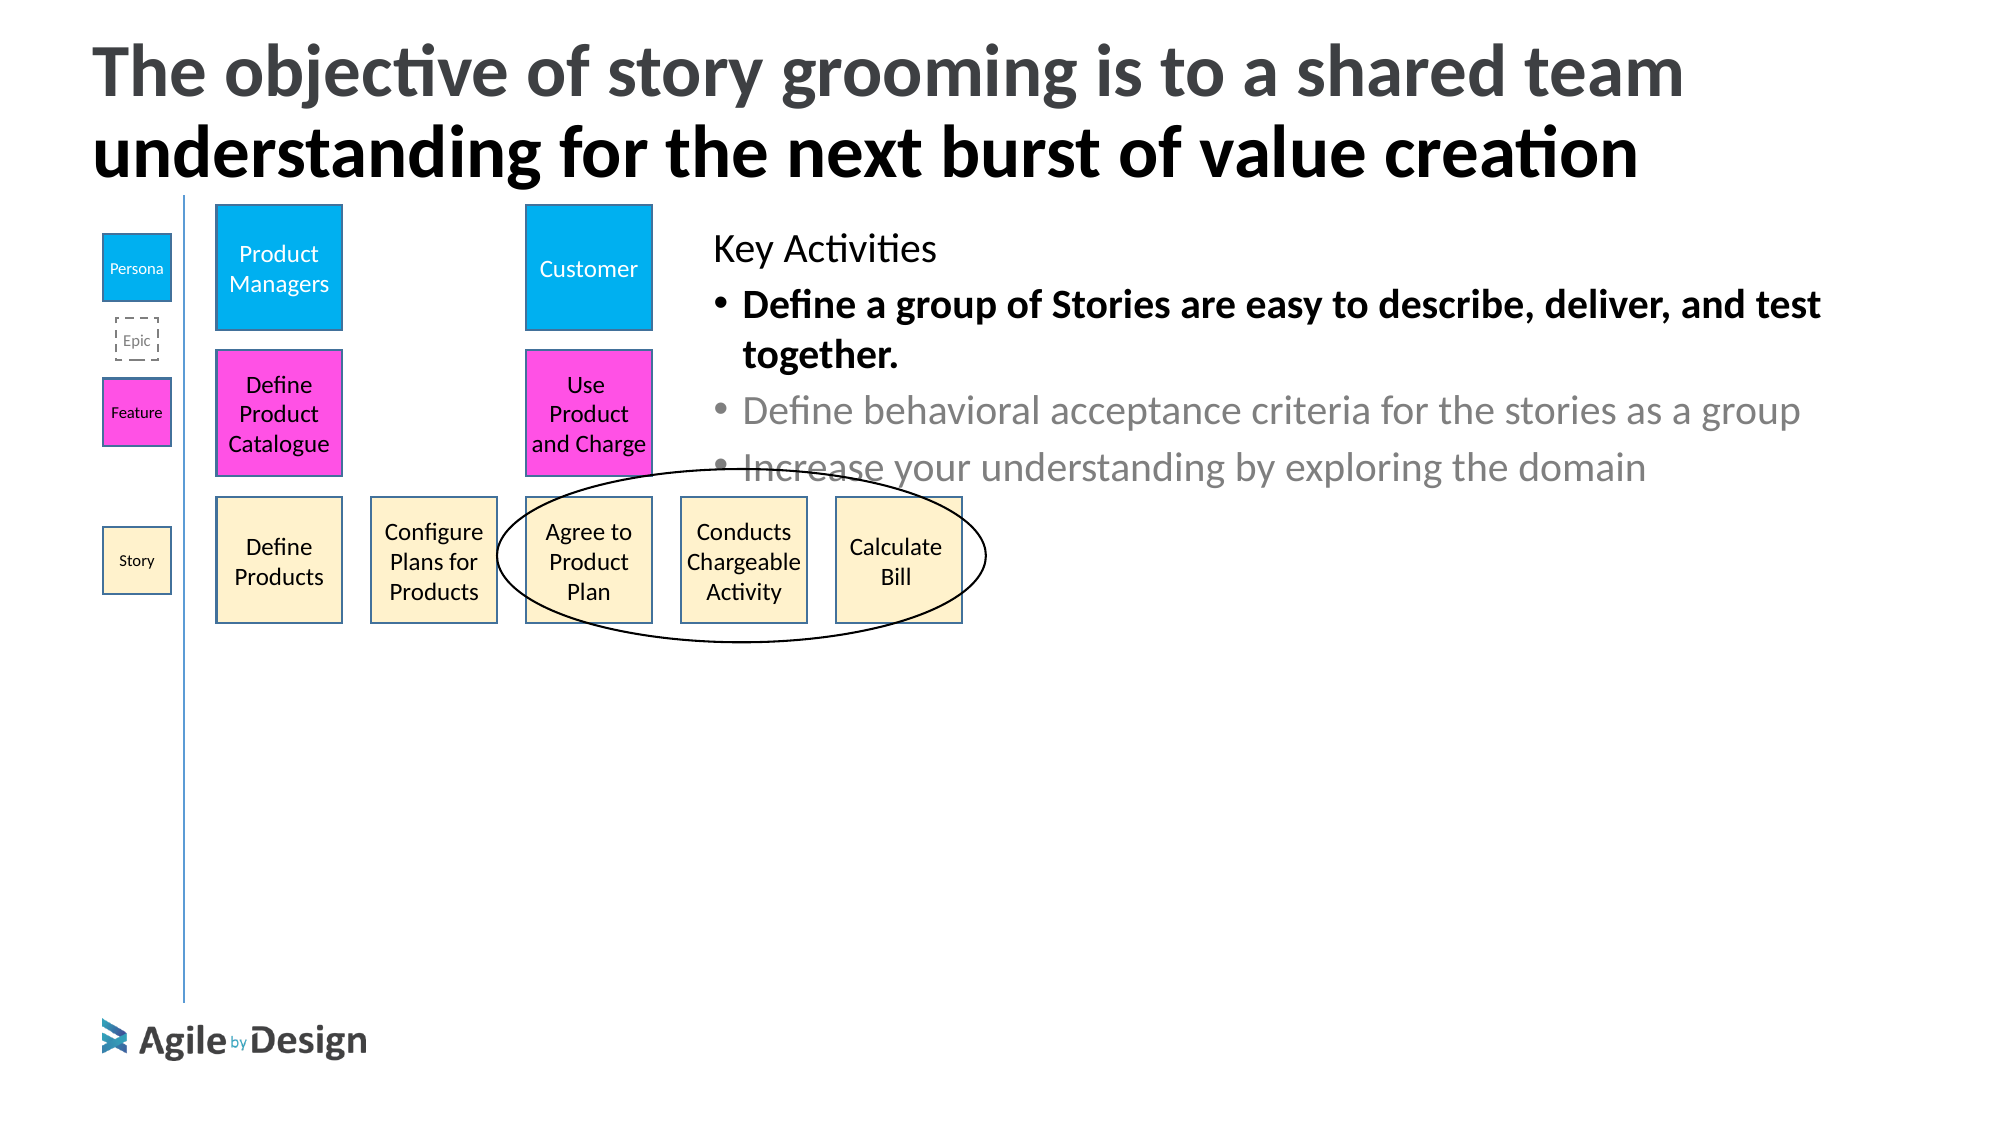

The objective of story grooming is to a shared team understanding for the next burst of value creation
Persona
Epic
Feature
Story
Product Managers
Customer
Key Activities
Define a group of Stories are easy to describe, deliver, and test together.
Define behavioral acceptance criteria for the stories as a group
Increase your understanding by exploring the domain
Define Product Catalogue
Use  Product and Charge

Define Products
Configure Plans for Products
Agree to Product Plan
Conducts Chargeable Activity
Calculate
Bill